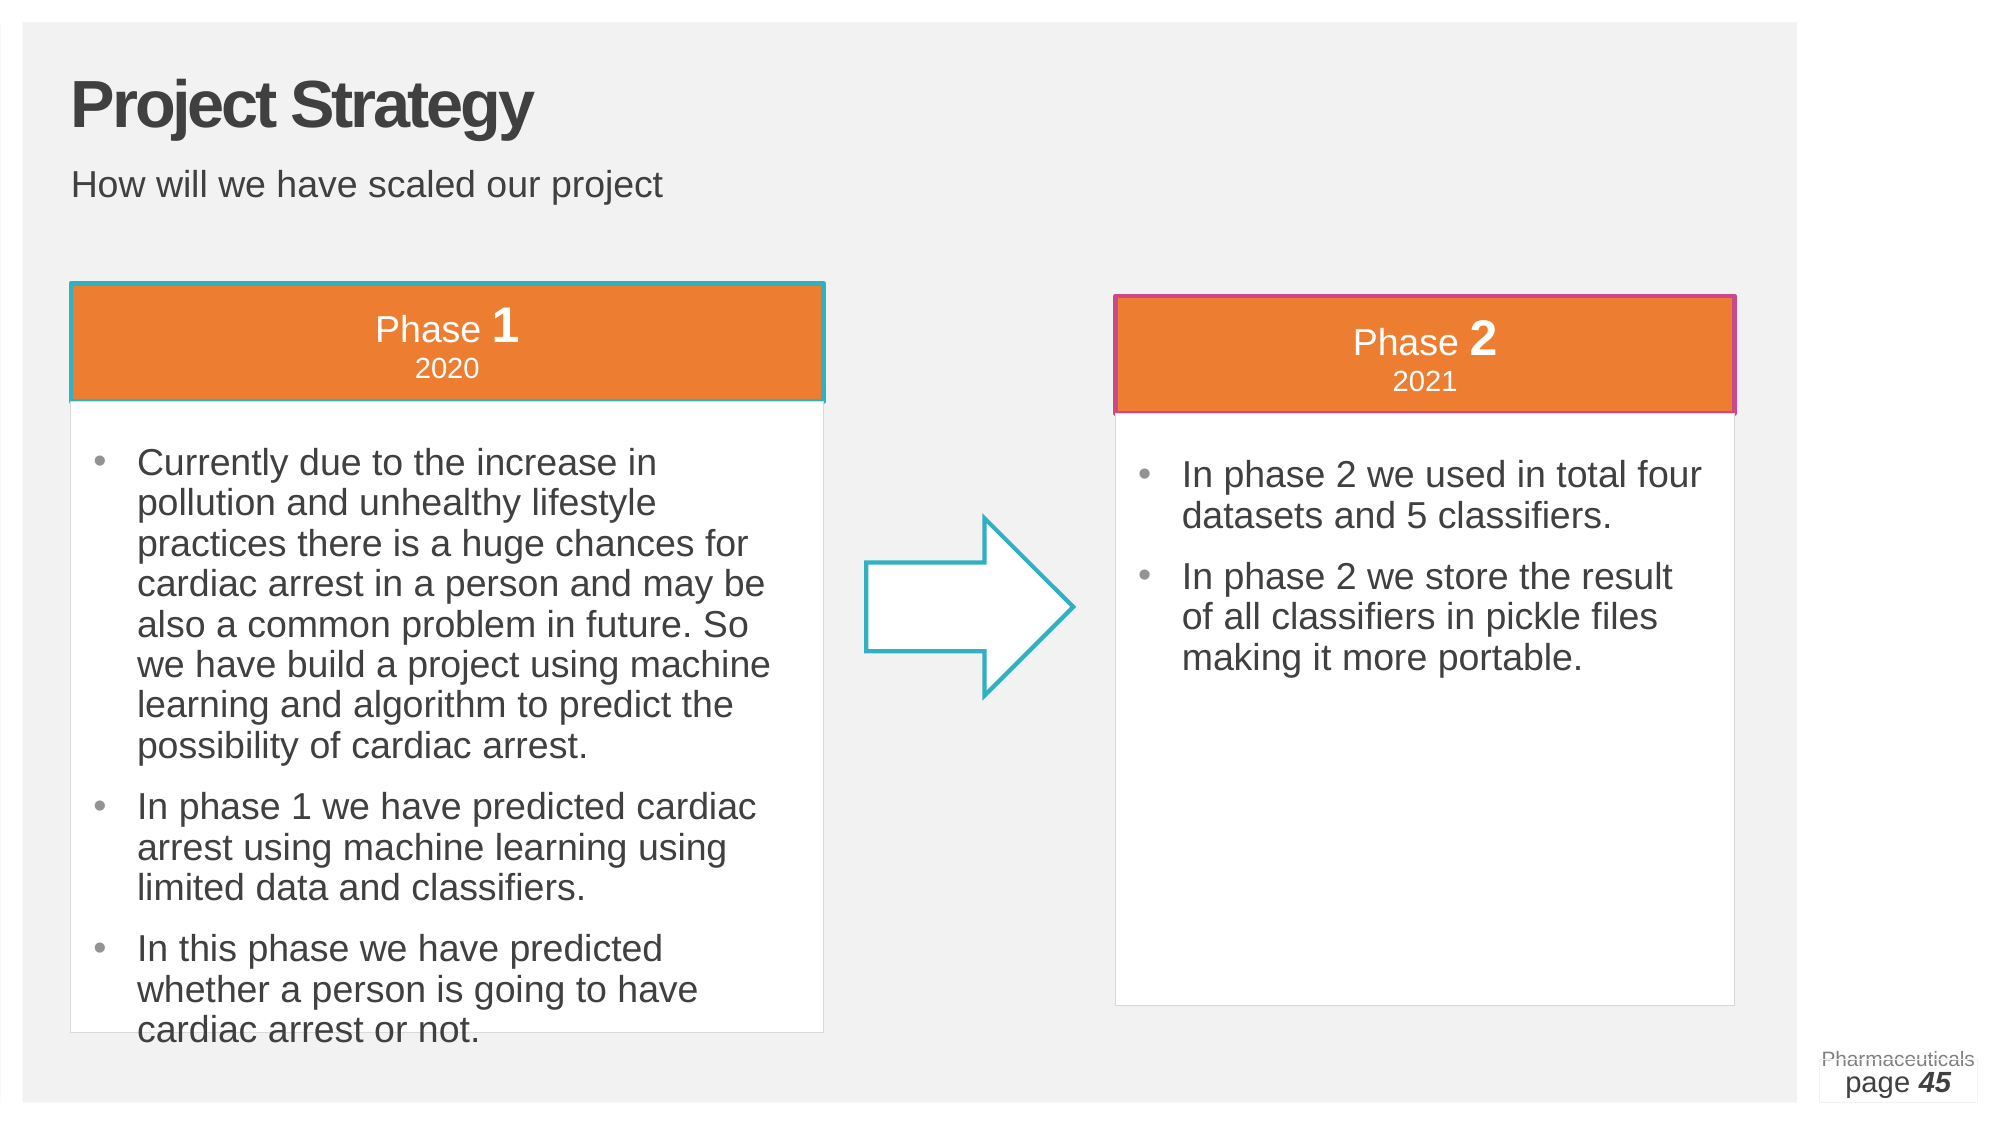

Project Strategy
How will we have scaled our project
Phase 1
2020
Phase 2
2021
Currently due to the increase in pollution and unhealthy lifestyle practices there is a huge chances for cardiac arrest in a person and may be also a common problem in future. So we have build a project using machine learning and algorithm to predict the possibility of cardiac arrest.
In phase 1 we have predicted cardiac arrest using machine learning using limited data and classifiers.
In this phase we have predicted whether a person is going to have cardiac arrest or not.

In phase 2 we used in total four datasets and 5 classifiers.
In phase 2 we store the result of all classifiers in pickle files making it more portable.

page 45